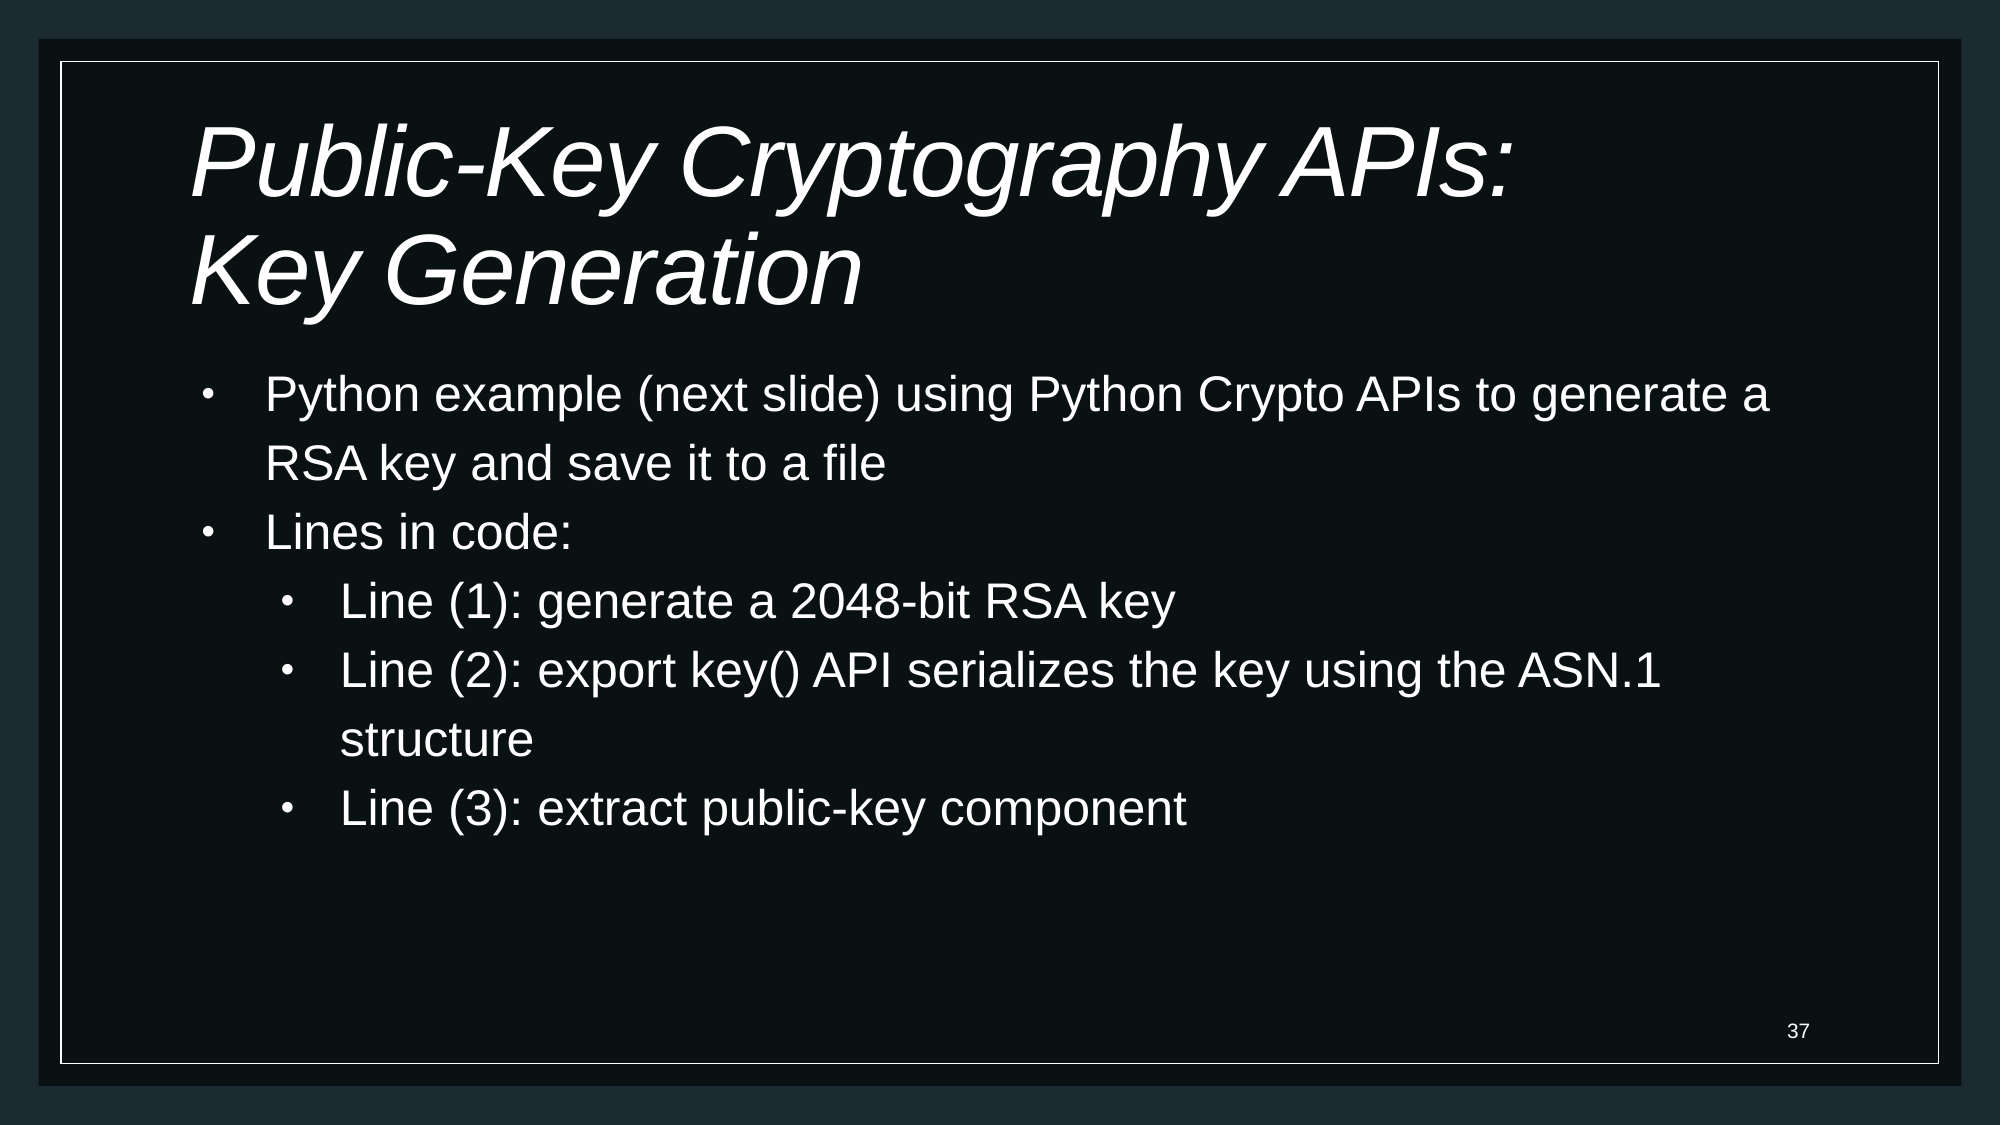

# Public-Key Cryptography APIs:
Key Generation
Python example (next slide) using Python Crypto APIs to generate a RSA key and save it to a file
Lines in code:
Line (1): generate a 2048-bit RSA key
Line (2): export key() API serializes the key using the ASN.1 structure
Line (3): extract public-key component
37